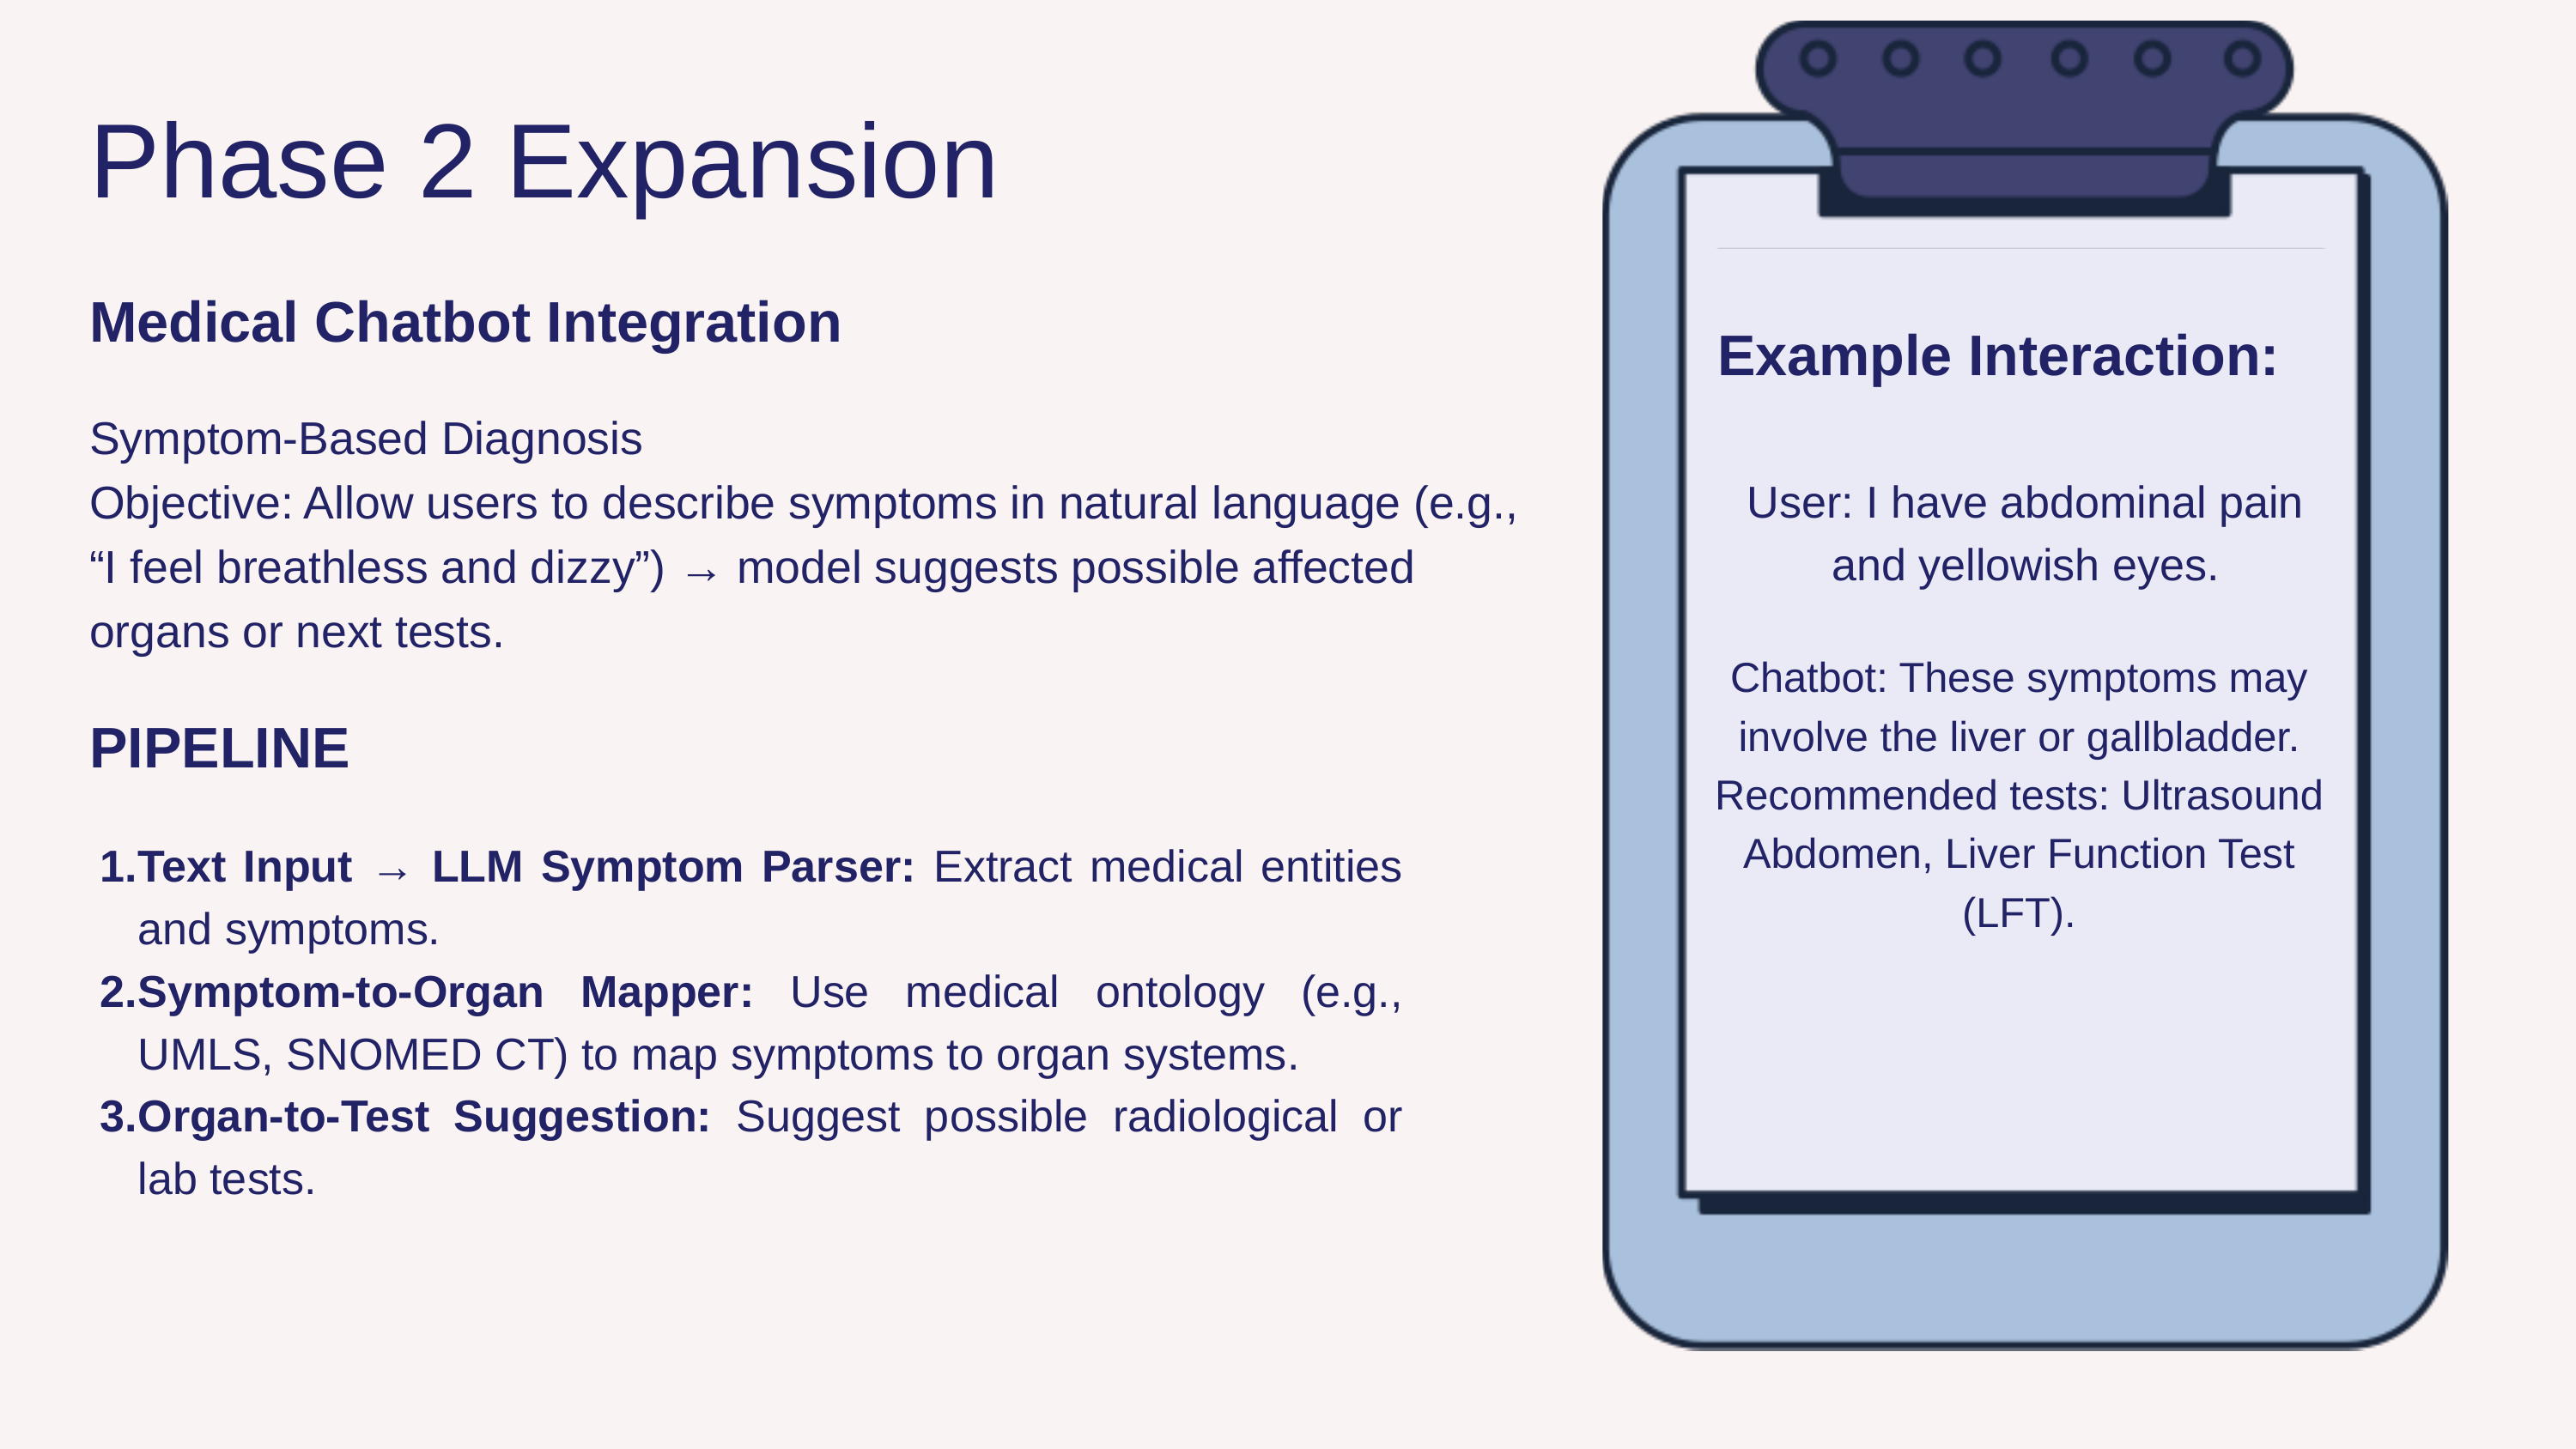

Phase 2 Expansion

Medical Chatbot Integration
Example Interaction:
Symptom-Based Diagnosis
Objective: Allow users to describe symptoms in natural language (e.g., “I feel breathless and dizzy”) → model suggests possible affected organs or next tests.
User: I have abdominal pain and yellowish eyes.
Chatbot: These symptoms may involve the liver or gallbladder. Recommended tests: Ultrasound Abdomen, Liver Function Test (LFT).
PIPELINE
Text Input → LLM Symptom Parser: Extract medical entities and symptoms.
Symptom-to-Organ Mapper: Use medical ontology (e.g., UMLS, SNOMED CT) to map symptoms to organ systems.
Organ-to-Test Suggestion: Suggest possible radiological or lab tests.